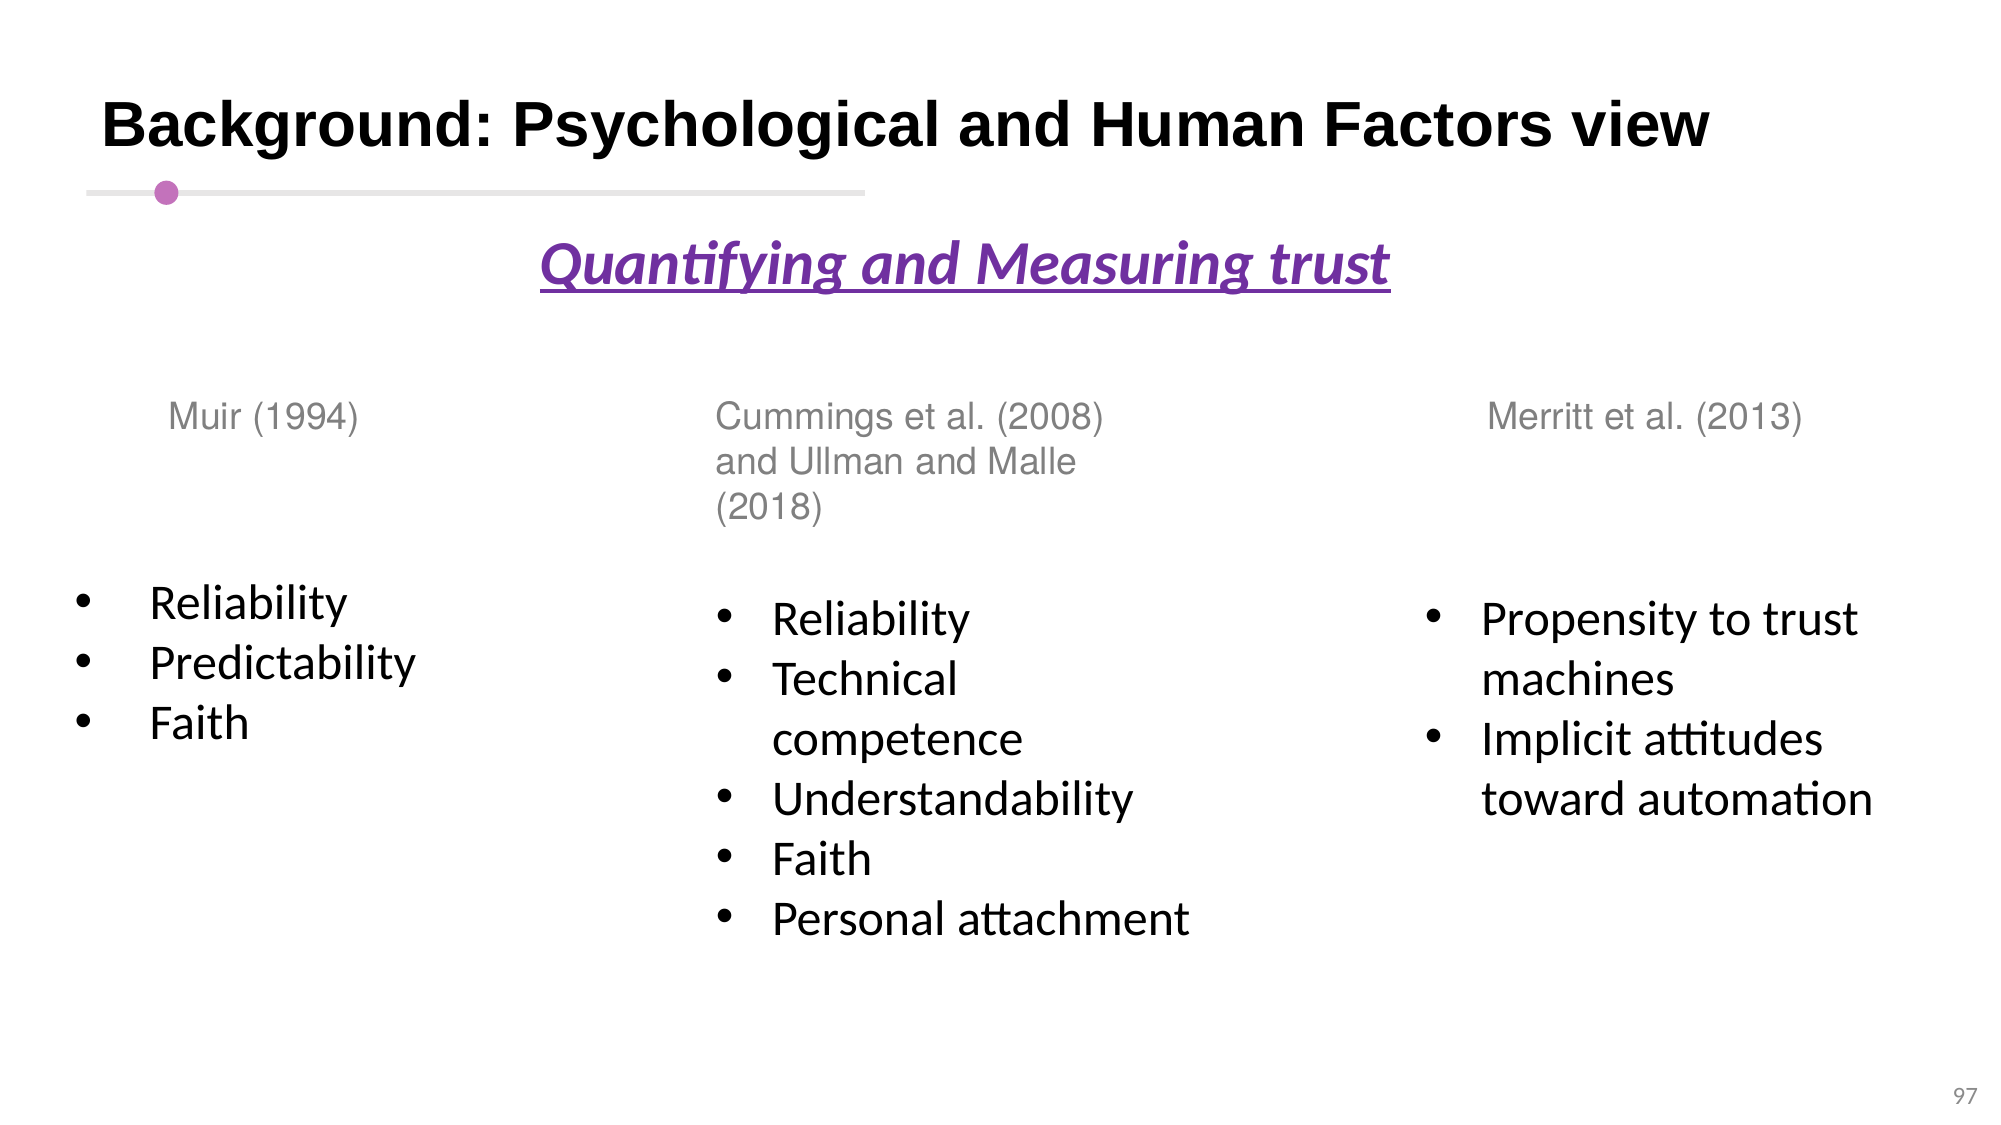

# Background: Psychological and Human Factors view
Quantifying and Measuring trust
Muir (1994)
Cummings et al. (2008) and Ullman and Malle (2018)
Merritt et al. (2013)
Reliability
Predictability
Faith
Reliability
Technical competence
Understandability
Faith
Personal attachment
Propensity to trust machines
Implicit attitudes toward automation